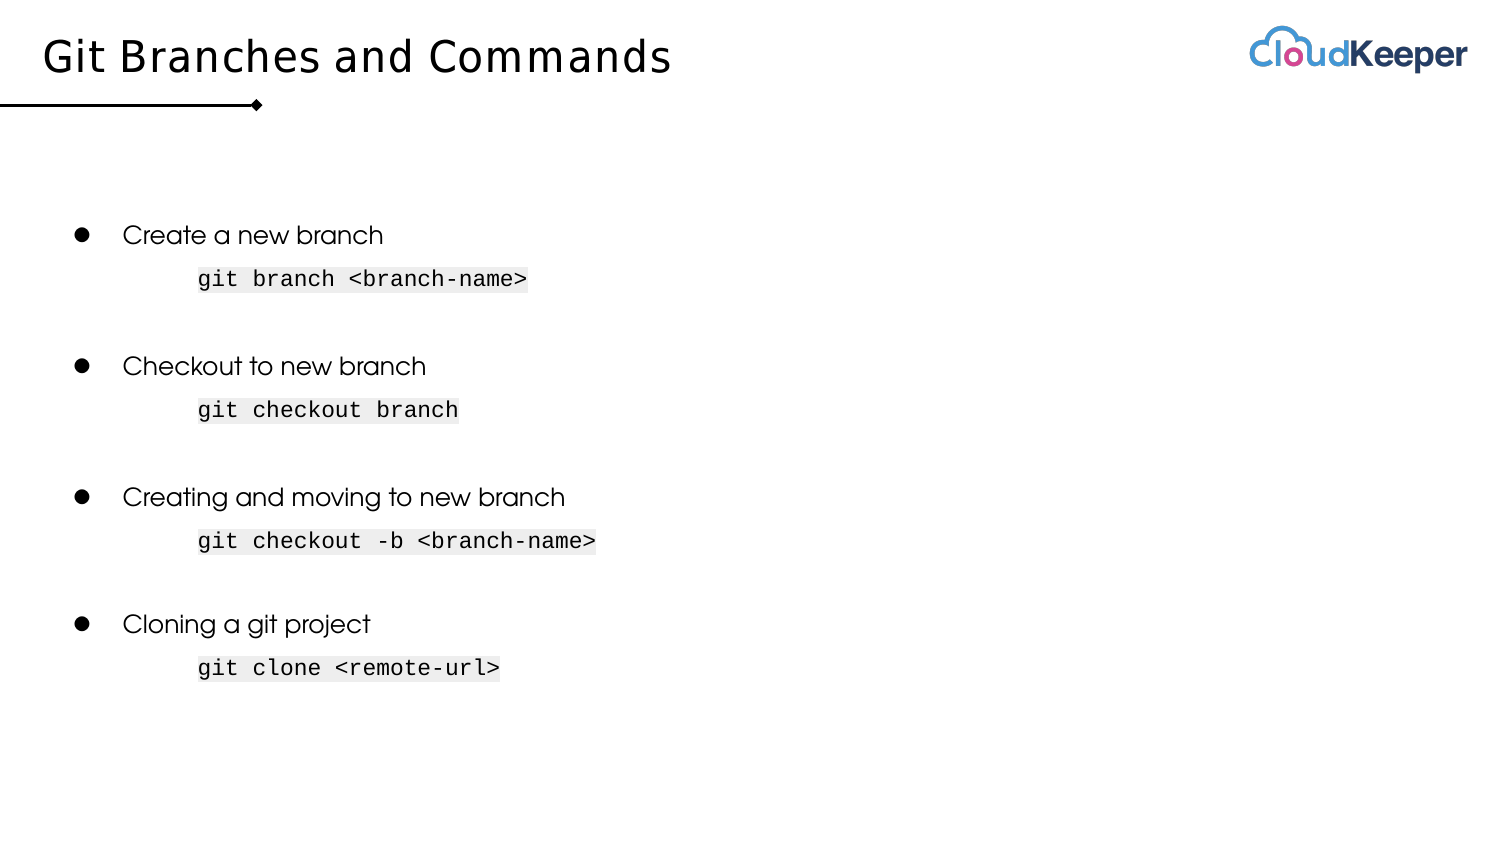

# Git Branches and Commands

Create a new branch
git branch <branch-name>

Checkout to new branch
git checkout branch

Creating and moving to new branch
git checkout -b <branch-name>

Cloning a git project
git clone <remote-url>